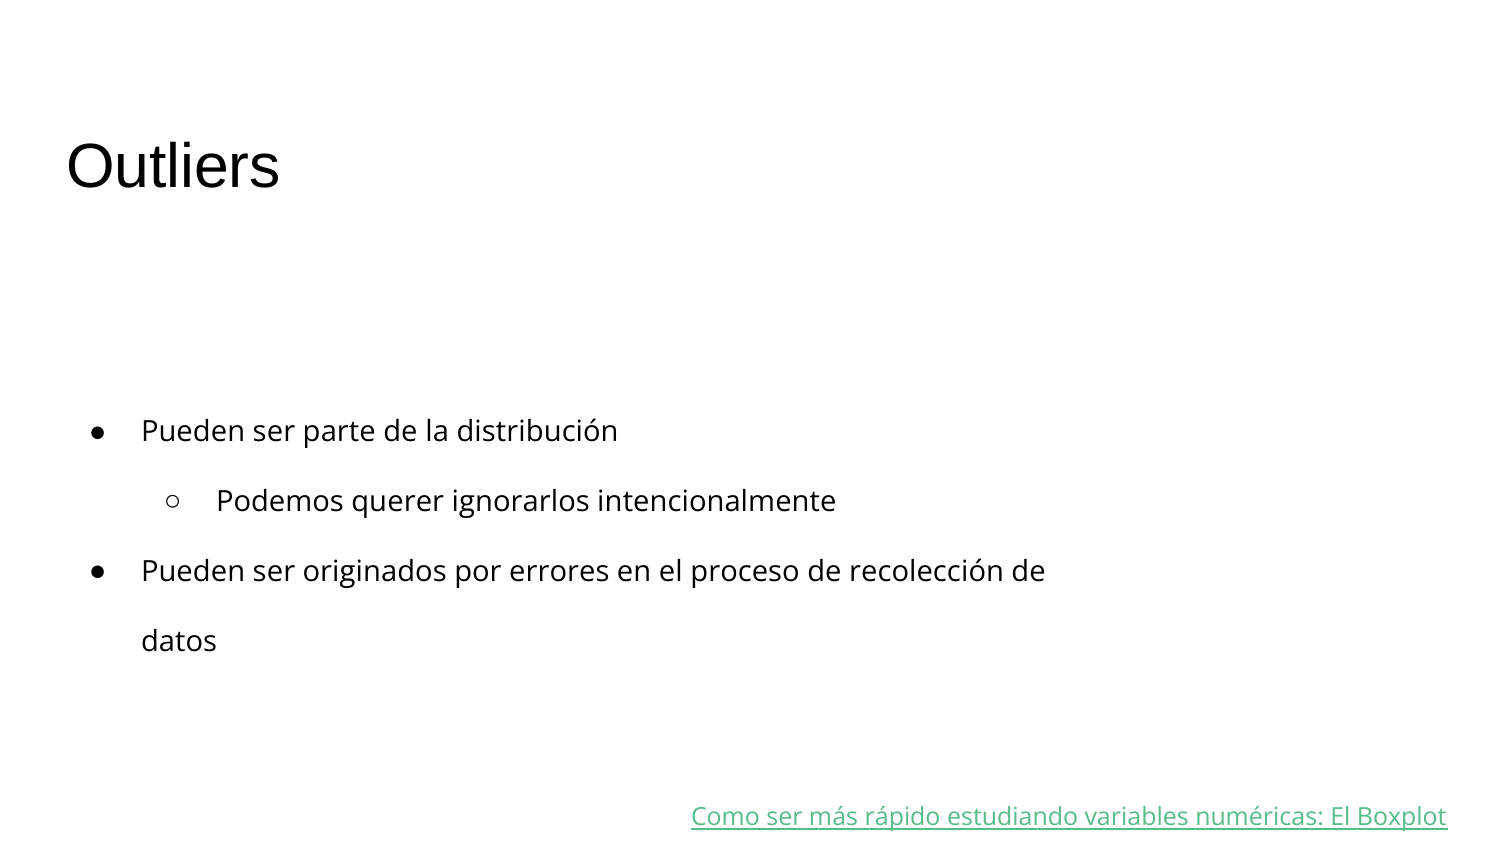

# Outliers
Pueden ser parte de la distribución
Podemos querer ignorarlos intencionalmente
Pueden ser originados por errores en el proceso de recolección de datos
Como ser más rápido estudiando variables numéricas: El Boxplot